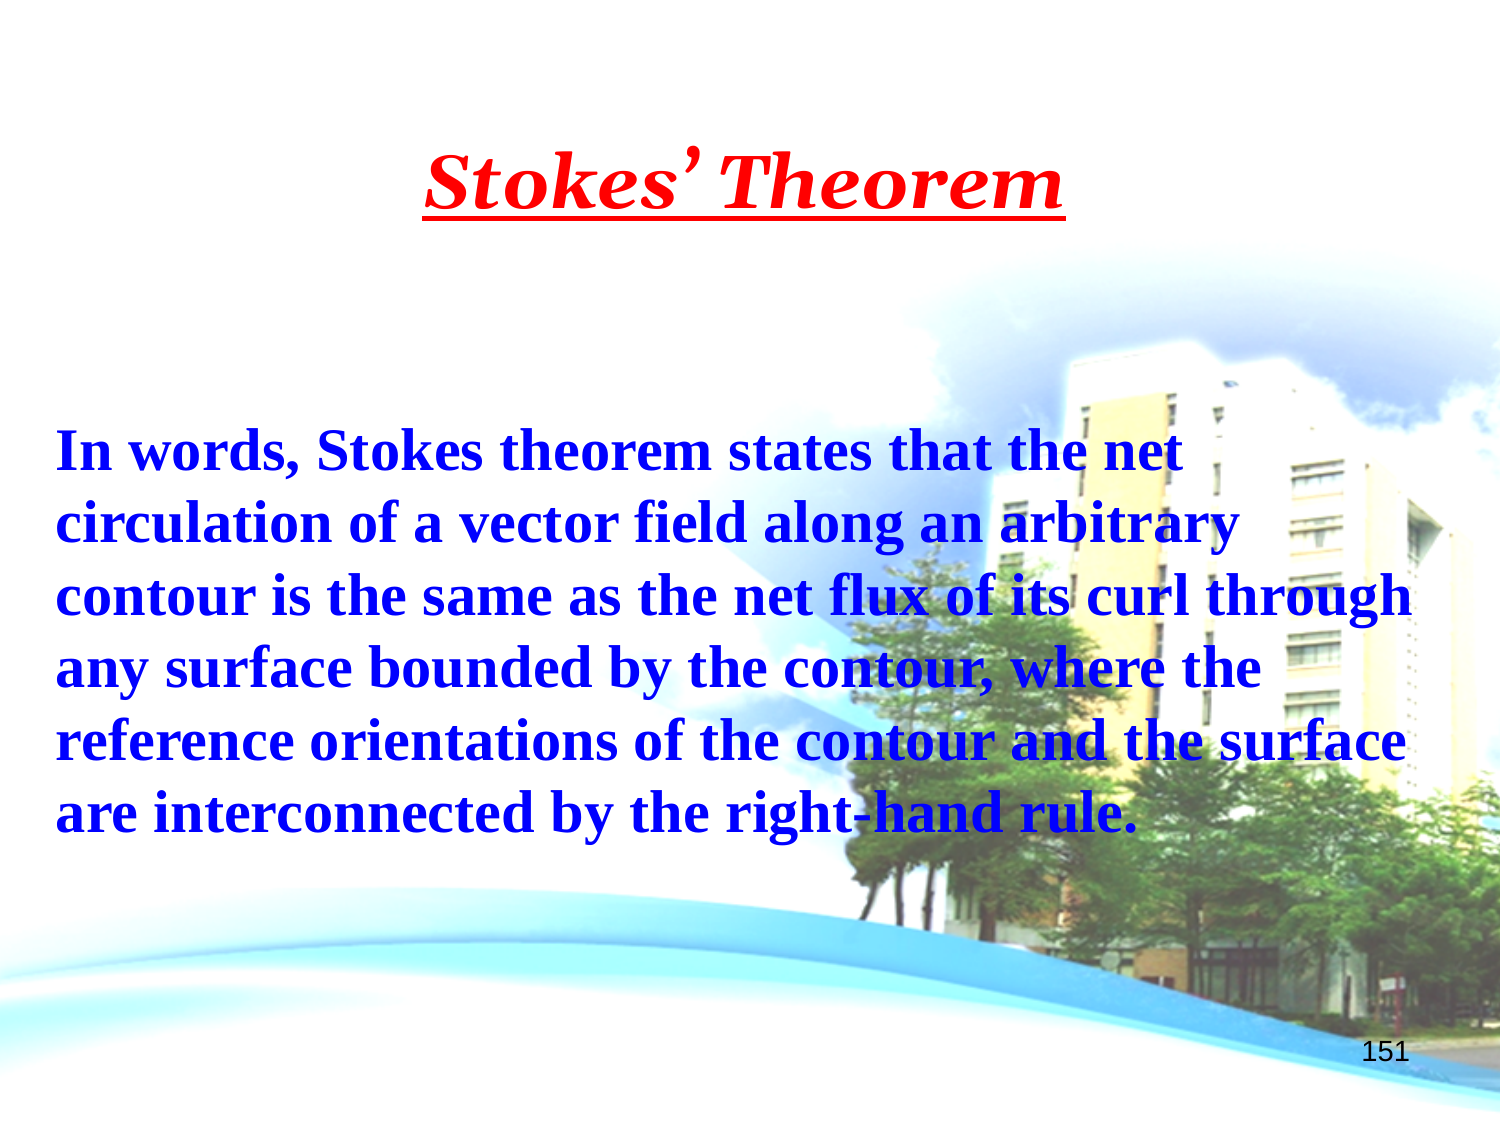

Stokes’ Theorem
In words, Stokes theorem states that the net circulation of a vector field along an arbitrary contour is the same as the net flux of its curl through any surface bounded by the contour, where the reference orientations of the contour and the surface are interconnected by the right-hand rule.
151